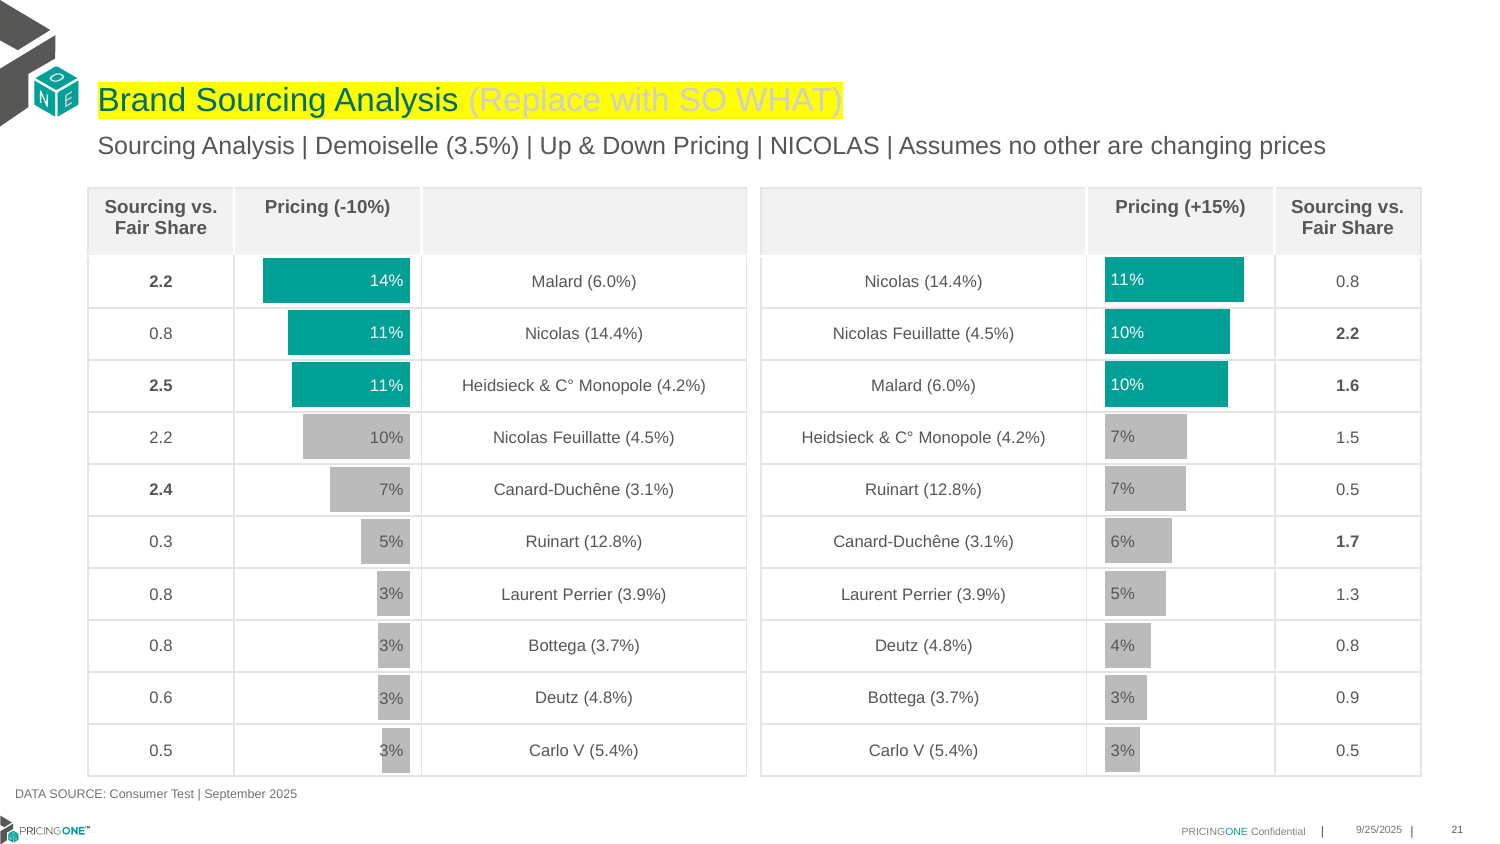

# Brand Sourcing Analysis (Replace with SO WHAT)
Sourcing Analysis | Demoiselle (3.5%) | Up & Down Pricing | NICOLAS | Assumes no other are changing prices
| Sourcing vs. Fair Share | Pricing (-10%) |  |
| --- | --- | --- |
| 2.2 |  | Malard (6.0%) |
| 0.8 |  | Nicolas (14.4%) |
| 2.5 |  | Heidsieck & C° Monopole (4.2%) |
| 2.2 |  | Nicolas Feuillatte (4.5%) |
| 2.4 |  | Canard-Duchêne (3.1%) |
| 0.3 |  | Ruinart (12.8%) |
| 0.8 |  | Laurent Perrier (3.9%) |
| 0.8 |  | Bottega (3.7%) |
| 0.6 |  | Deutz (4.8%) |
| 0.5 |  | Carlo V (5.4%) |
|  | Pricing (+15%) | Sourcing vs. Fair Share |
| --- | --- | --- |
| Nicolas (14.4%) |  | 0.8 |
| Nicolas Feuillatte (4.5%) |  | 2.2 |
| Malard (6.0%) |  | 1.6 |
| Heidsieck & C° Monopole (4.2%) |  | 1.5 |
| Ruinart (12.8%) |  | 0.5 |
| Canard-Duchêne (3.1%) |  | 1.7 |
| Laurent Perrier (3.9%) |  | 1.3 |
| Deutz (4.8%) |  | 0.8 |
| Bottega (3.7%) |  | 0.9 |
| Carlo V (5.4%) |  | 0.5 |

### Chart

| Category | Demoiselle (3.5%) |
|---|---|
| Nicolas (14.4%) | 0.11474316514138326 |
| Nicolas Feuillatte (4.5%) | 0.10303255505354998 |
| Malard (6.0%) | 0.1010292372187853 |
| Heidsieck & C° Monopole (4.2%) | 0.067961857440571 |
| Ruinart (12.8%) | 0.06643923939473939 |
| Canard-Duchêne (3.1%) | 0.055346988763113864 |
| Laurent Perrier (3.9%) | 0.050135683901478496 |
| Deutz (4.8%) | 0.03823055711133095 |
| Bottega (3.7%) | 0.03496379502643935 |
| Carlo V (5.4%) | 0.028604094600361098 |

### Chart

| Category | Demoiselle (3.5%) |
|---|---|
| Malard (6.0%) | 0.13680751889525905 |
| Nicolas (14.4%) | 0.11361670561498903 |
| Heidsieck & C° Monopole (4.2%) | 0.11036284793987838 |
| Nicolas Feuillatte (4.5%) | 0.10008584138115587 |
| Canard-Duchêne (3.1%) | 0.07499791958537161 |
| Ruinart (12.8%) | 0.0461243594185922 |
| Laurent Perrier (3.9%) | 0.03134232164170155 |
| Bottega (3.7%) | 0.02962216279445551 |
| Deutz (4.8%) | 0.029615195320249987 |
| Carlo V (5.4%) | 0.026494344420873867 |
DATA SOURCE: Consumer Test | September 2025

9/25/2025
21